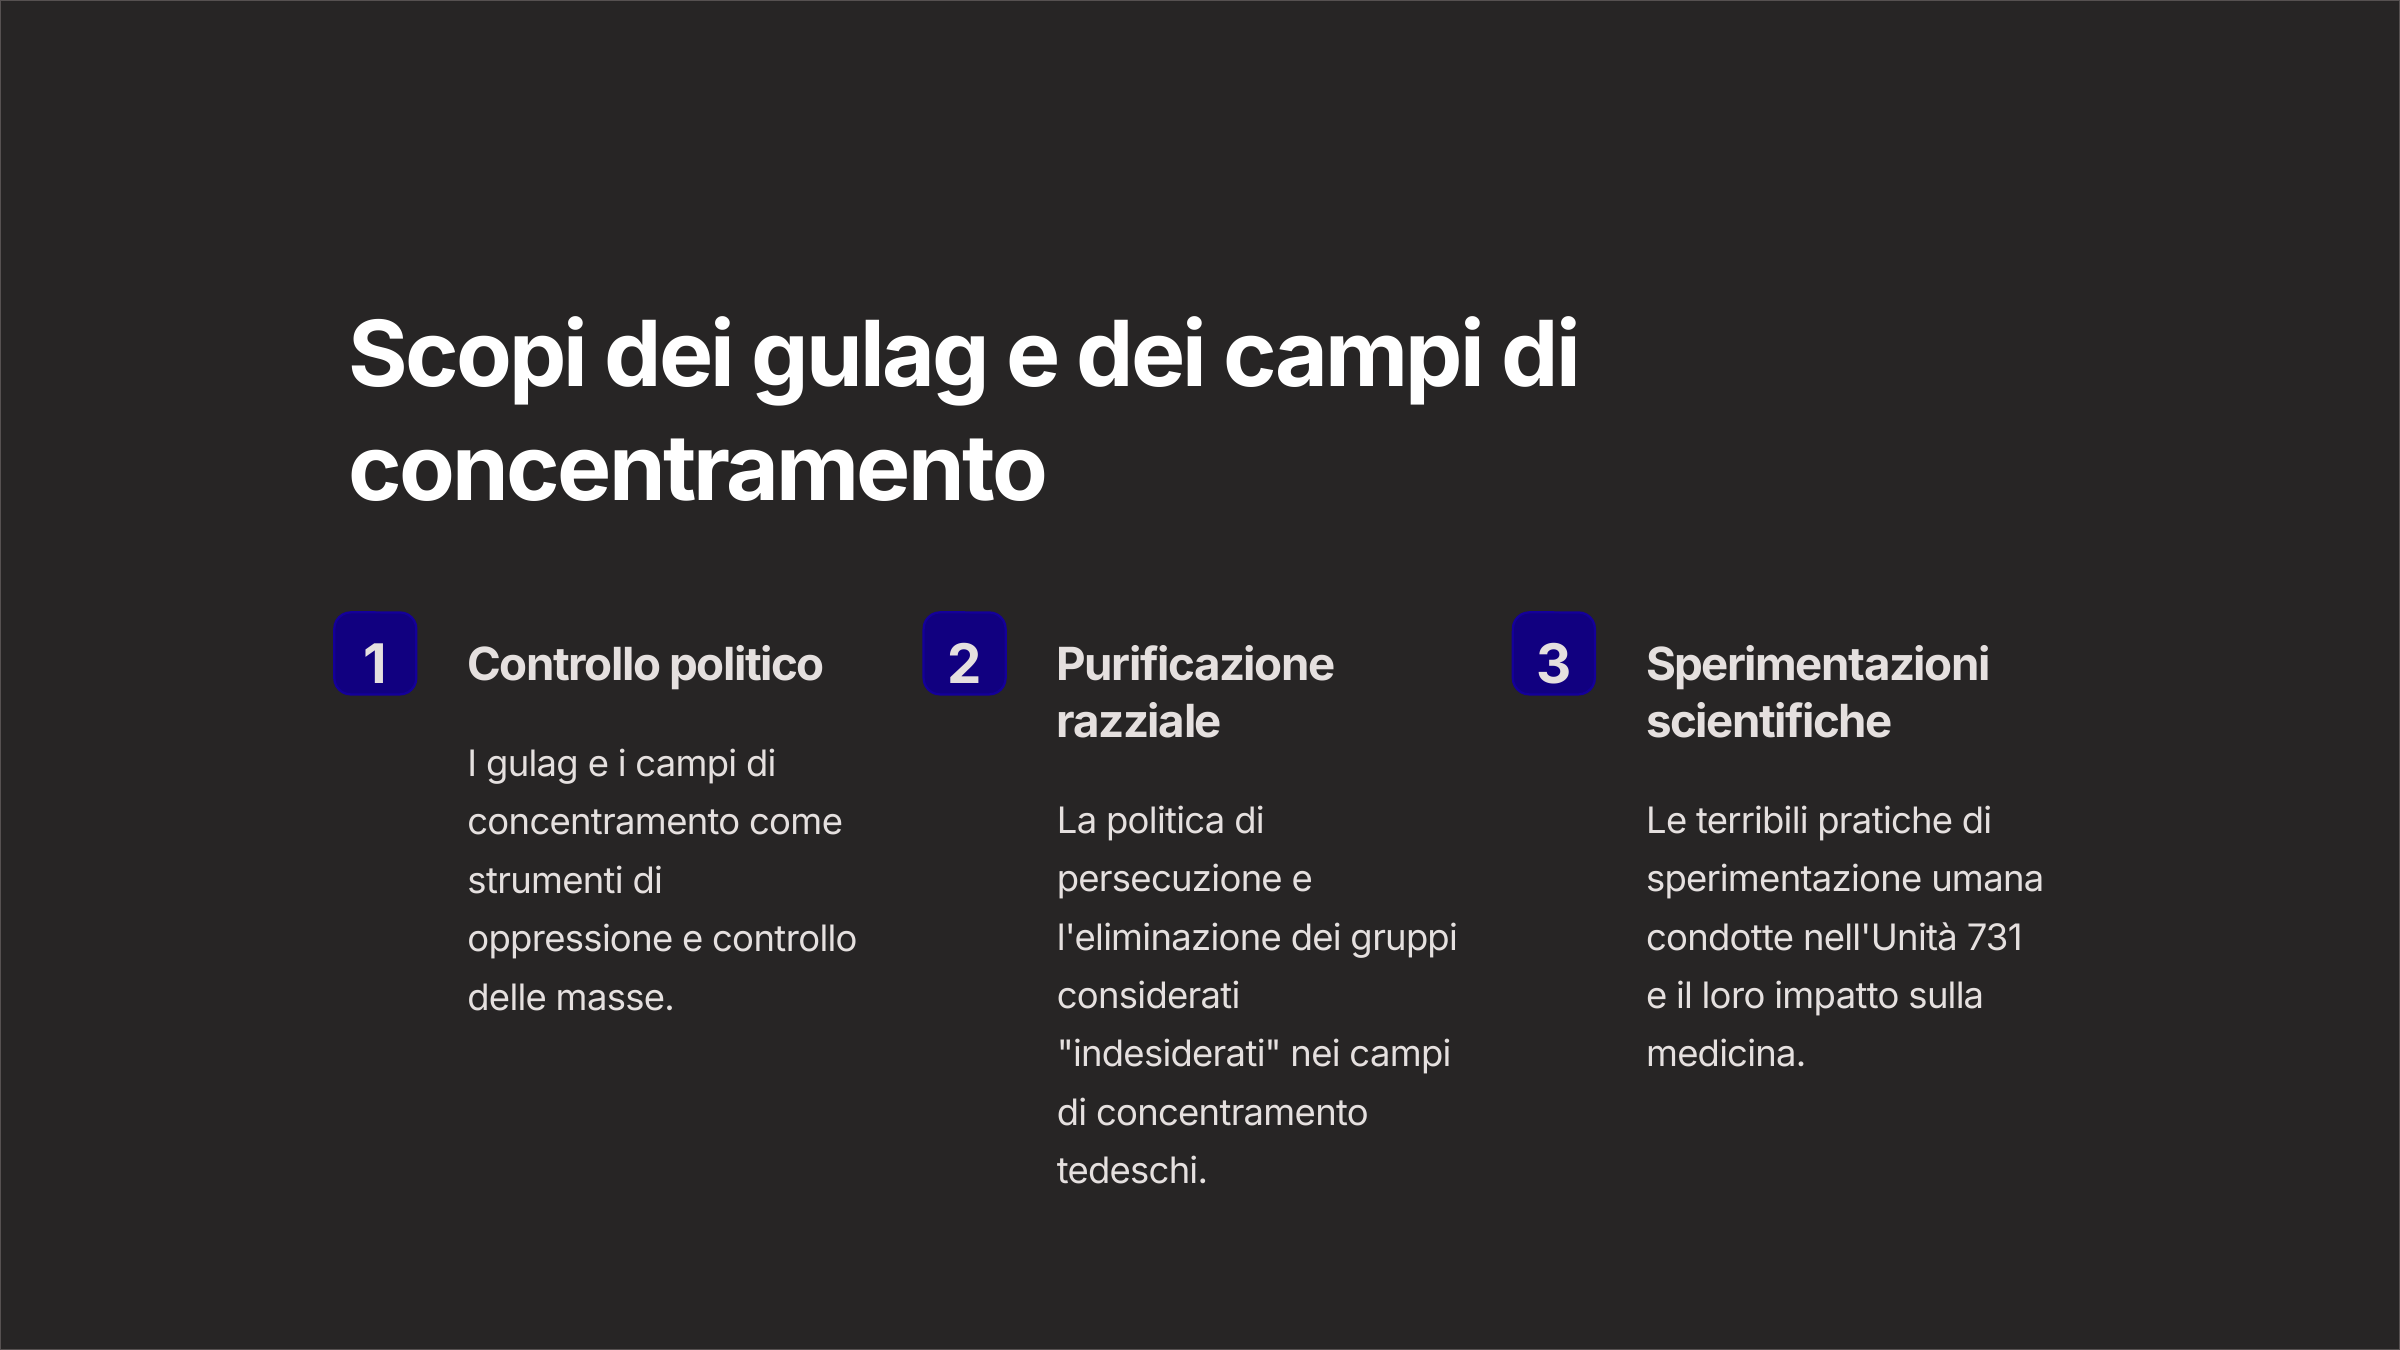

Scopi dei gulag e dei campi di concentramento

1
2
3
Controllo politico
Purificazione razziale
Sperimentazioni scientifiche
I gulag e i campi di concentramento come strumenti di oppressione e controllo delle masse.
La politica di persecuzione e l'eliminazione dei gruppi considerati "indesiderati" nei campi di concentramento tedeschi.
Le terribili pratiche di sperimentazione umana condotte nell'Unità 731 e il loro impatto sulla medicina.